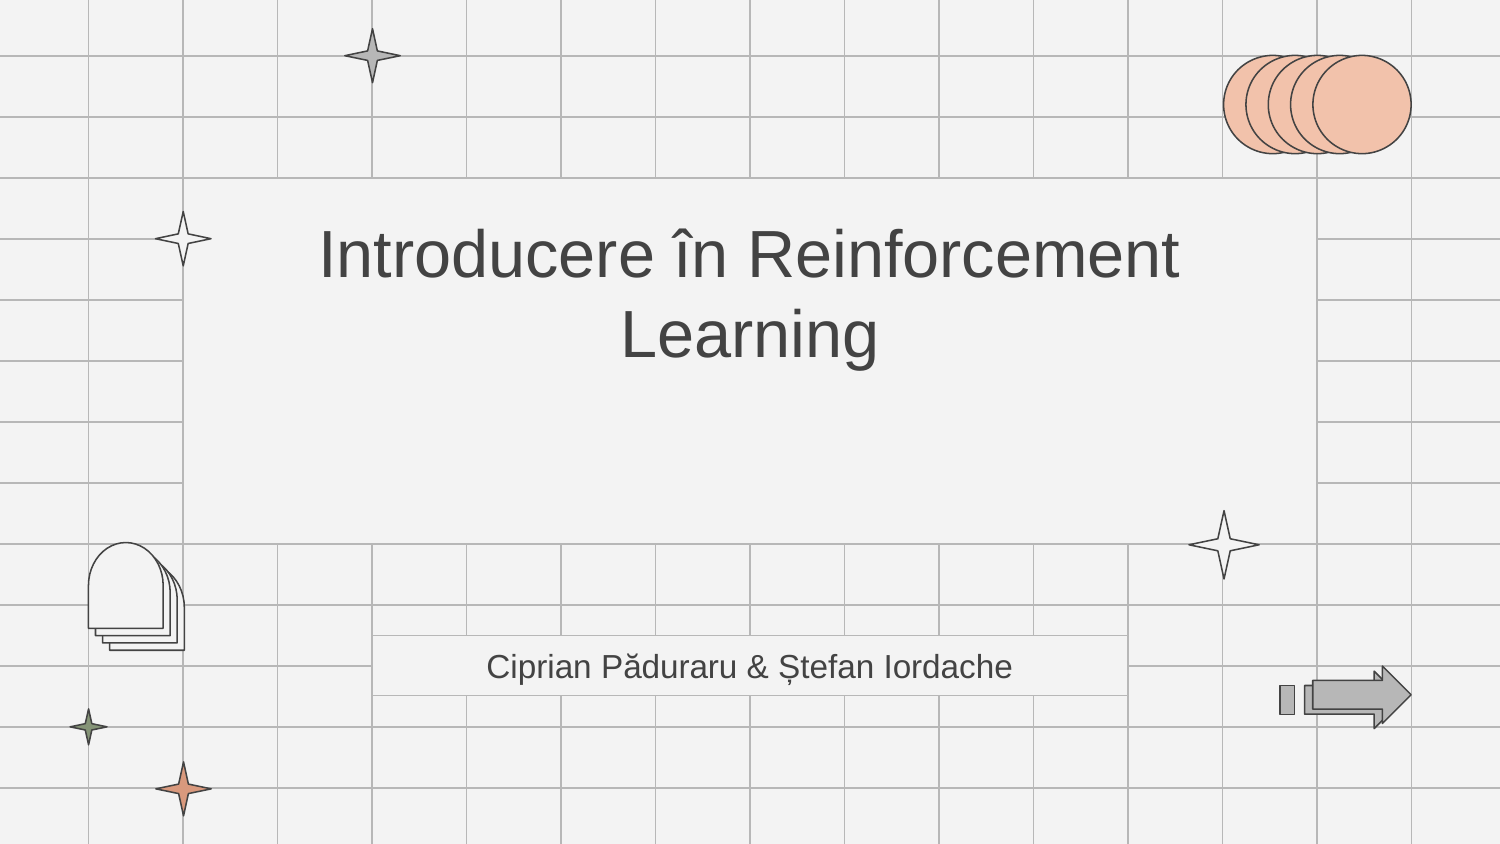

# Introducere în Reinforcement Learning

Cursul #8

Ciprian Păduraru & Ștefan Iordache